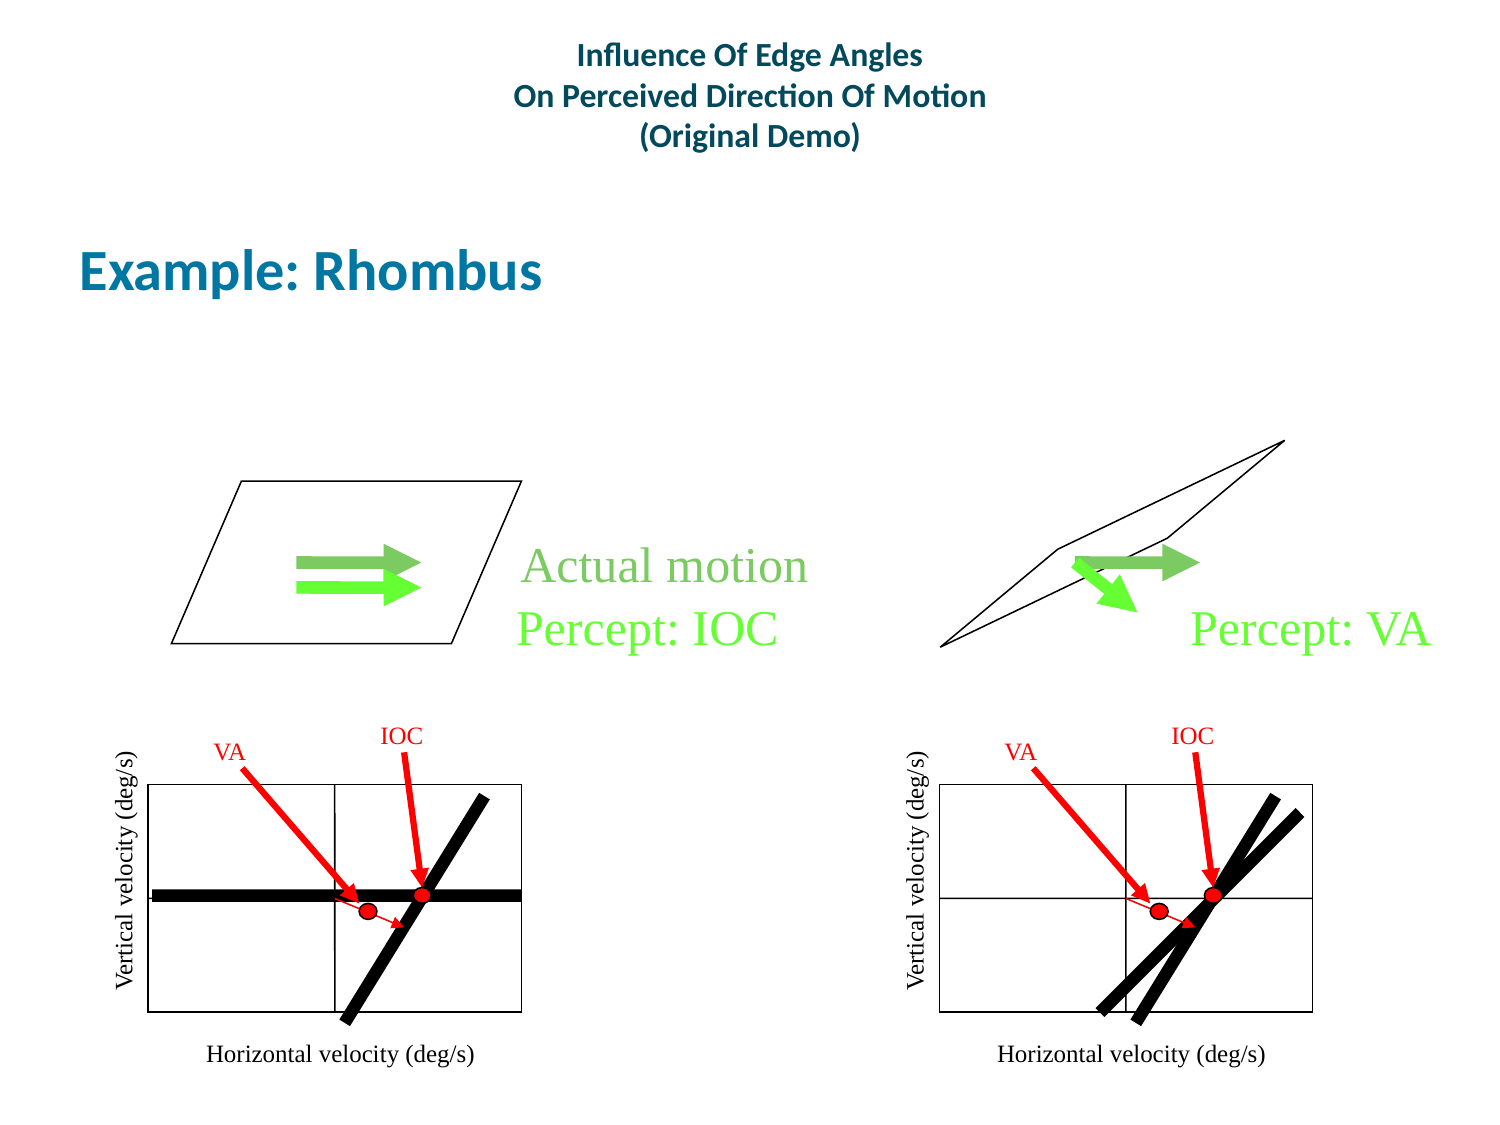

# Influence Of Edge Angles On Perceived Direction Of Motion (Original Demo)
Example: Rhombus

Actual motion

Percept: IOC
Percept: VA
IOC
IOC
VA
VA

Vertical velocity (deg/s)
Vertical velocity (deg/s)

Horizontal velocity (deg/s)
Horizontal velocity (deg/s)